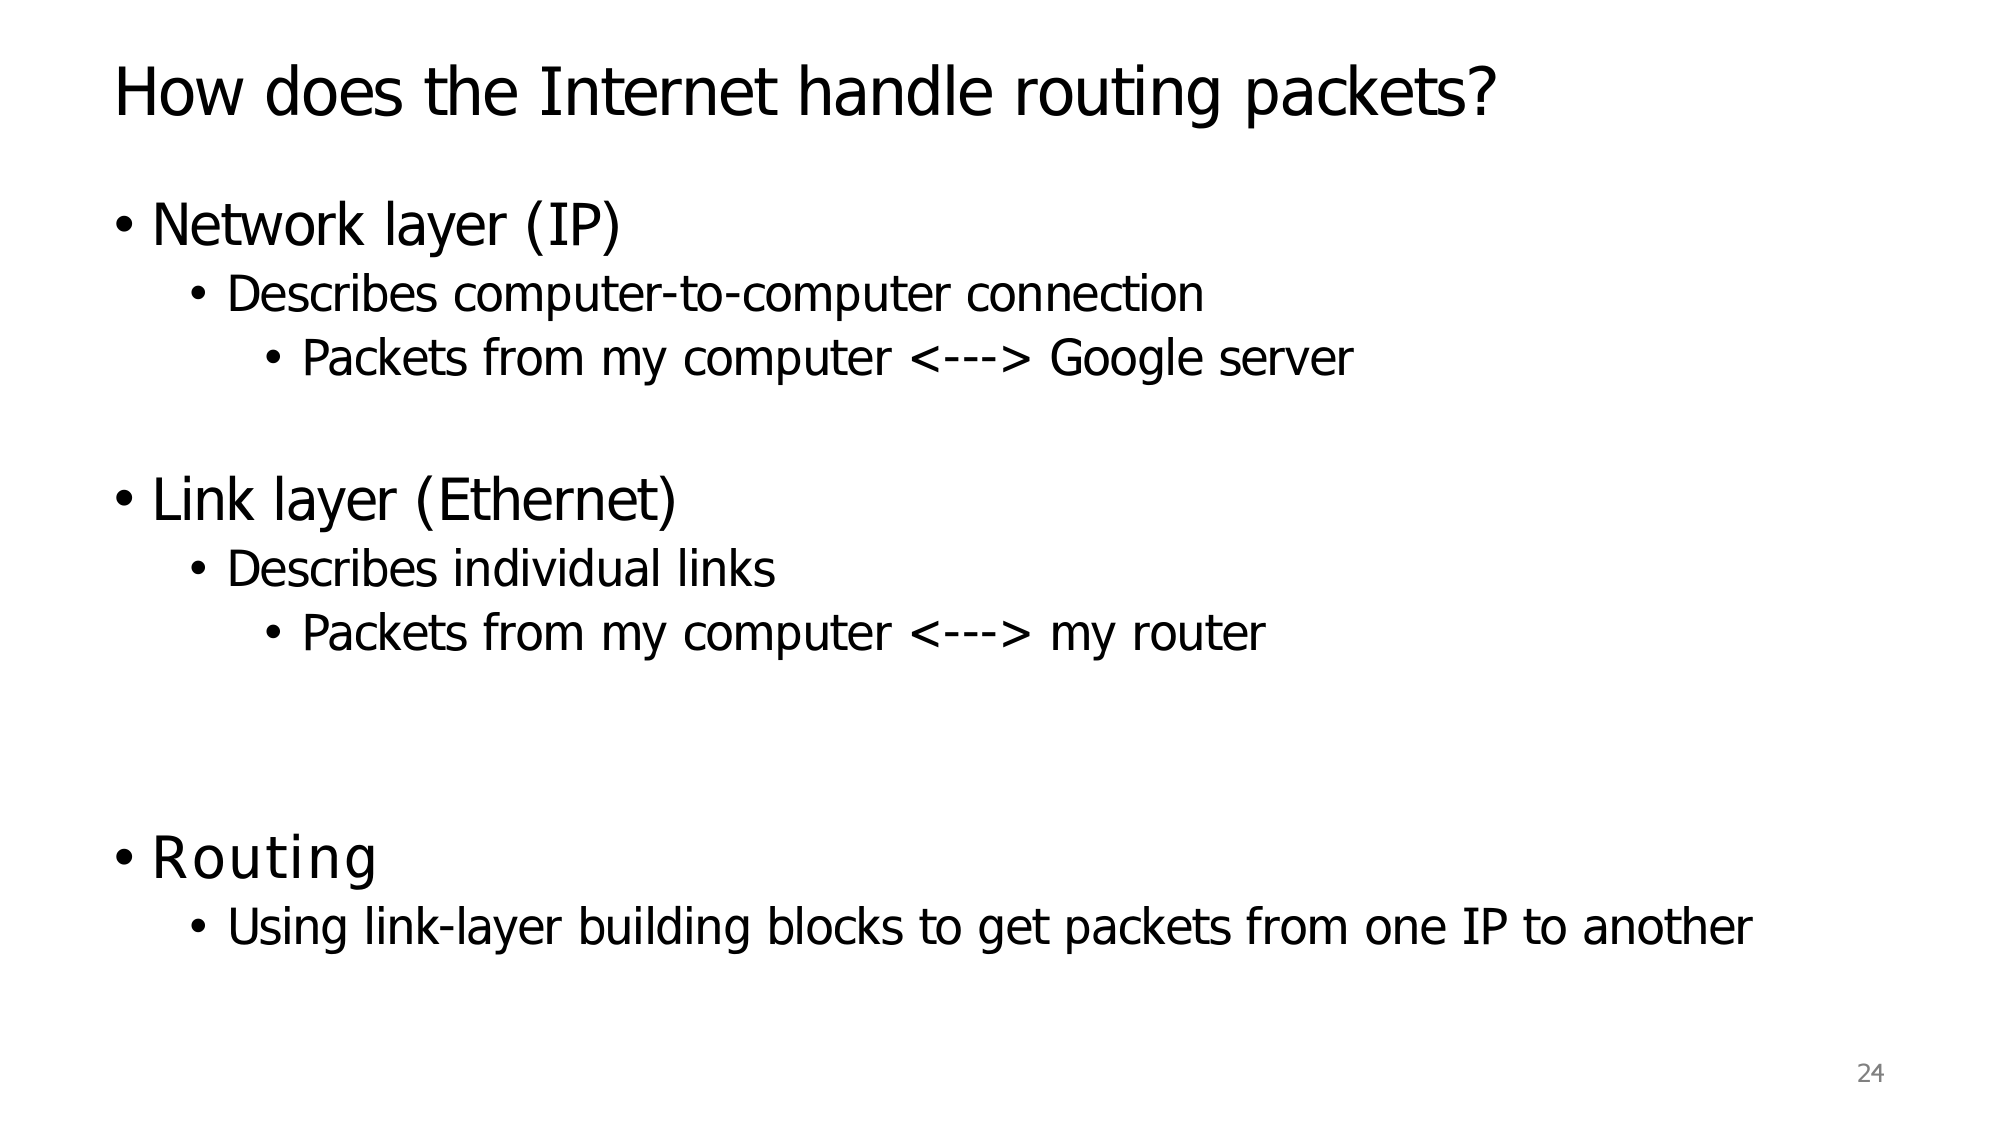

# How does the Internet handle routing packets?
Network layer (IP)
Describes computer-to-computer connection
Packets from my computer <---> Google server
Link layer (Ethernet)
Describes individual links
Packets from my computer <---> my router

Routing
Using link-layer building blocks to get packets from one IP to another
24